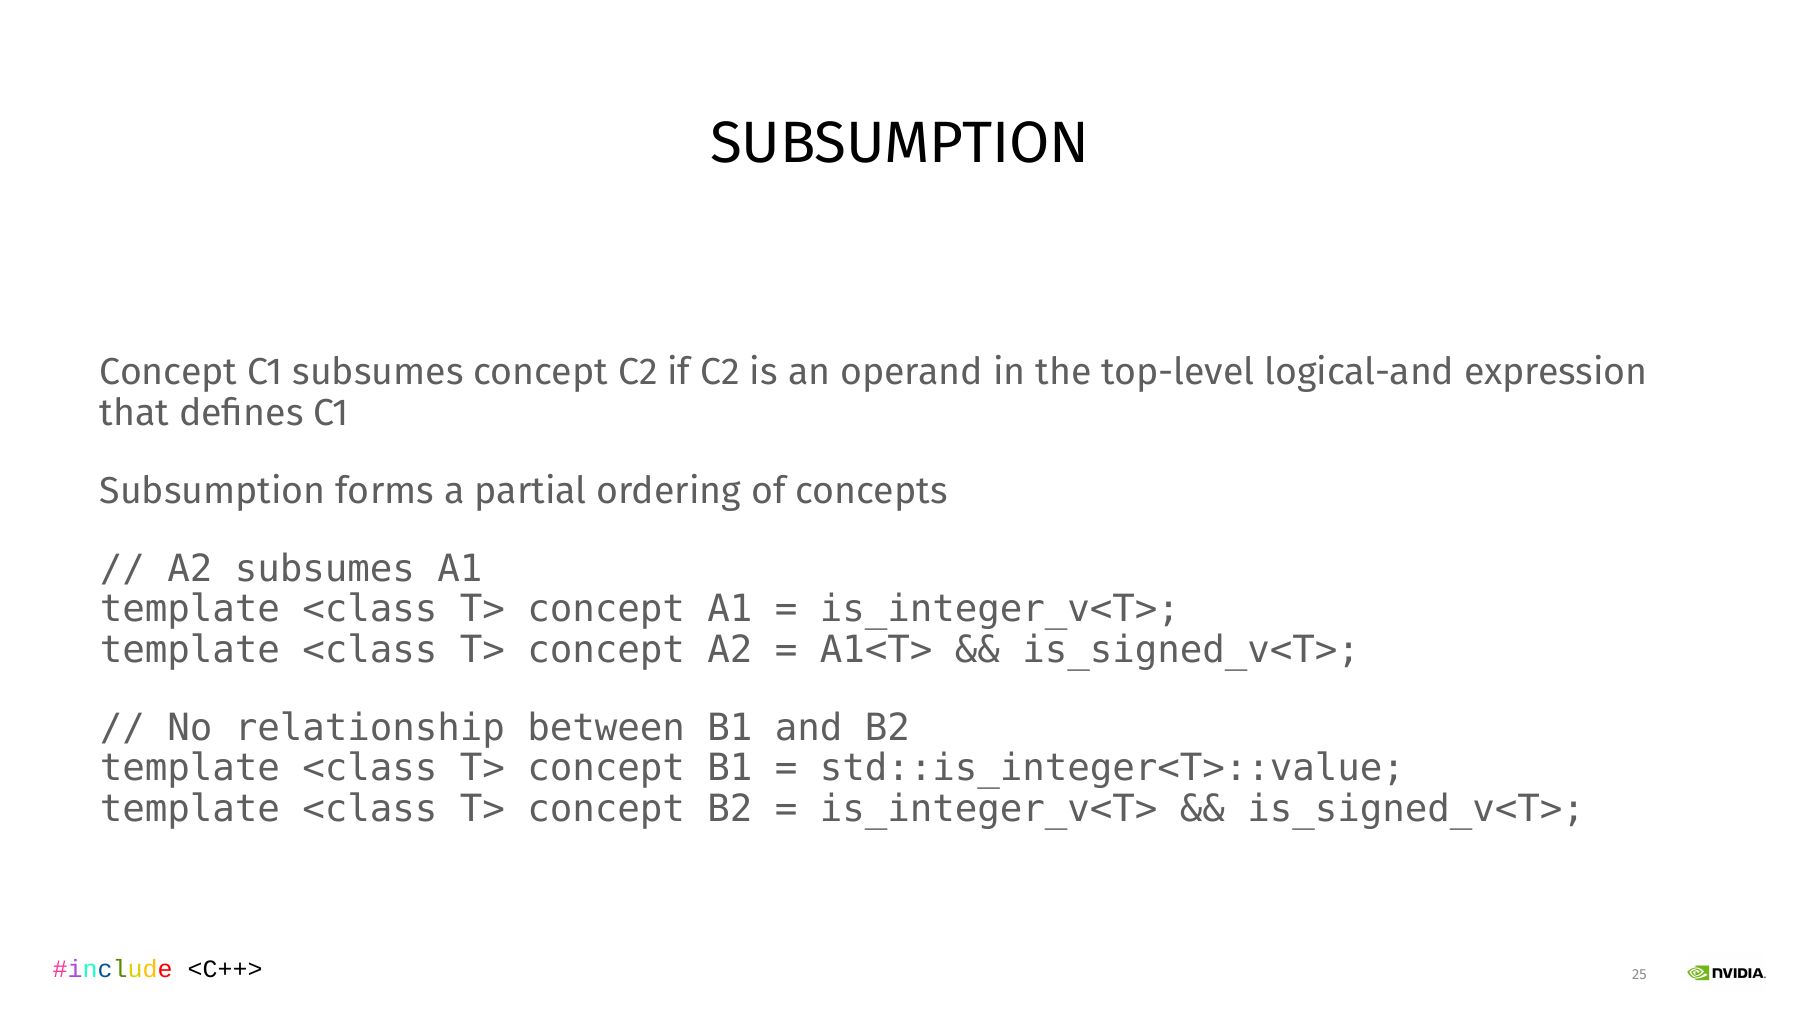

# Subsumption

Concept C1 subsumes concept C2 if C2 is an operand in the top-level logical-and expression that defines C1
Subsumption forms a partial ordering of concepts
// A2 subsumes A1
template <class T> concept A1 = is_integer_v<T>;
template <class T> concept A2 = A1<T> && is_signed_v<T>;
// No relationship between B1 and B2
template <class T> concept B1 = std::is_integer<T>::value;
template <class T> concept B2 = is_integer_v<T> && is_signed_v<T>;